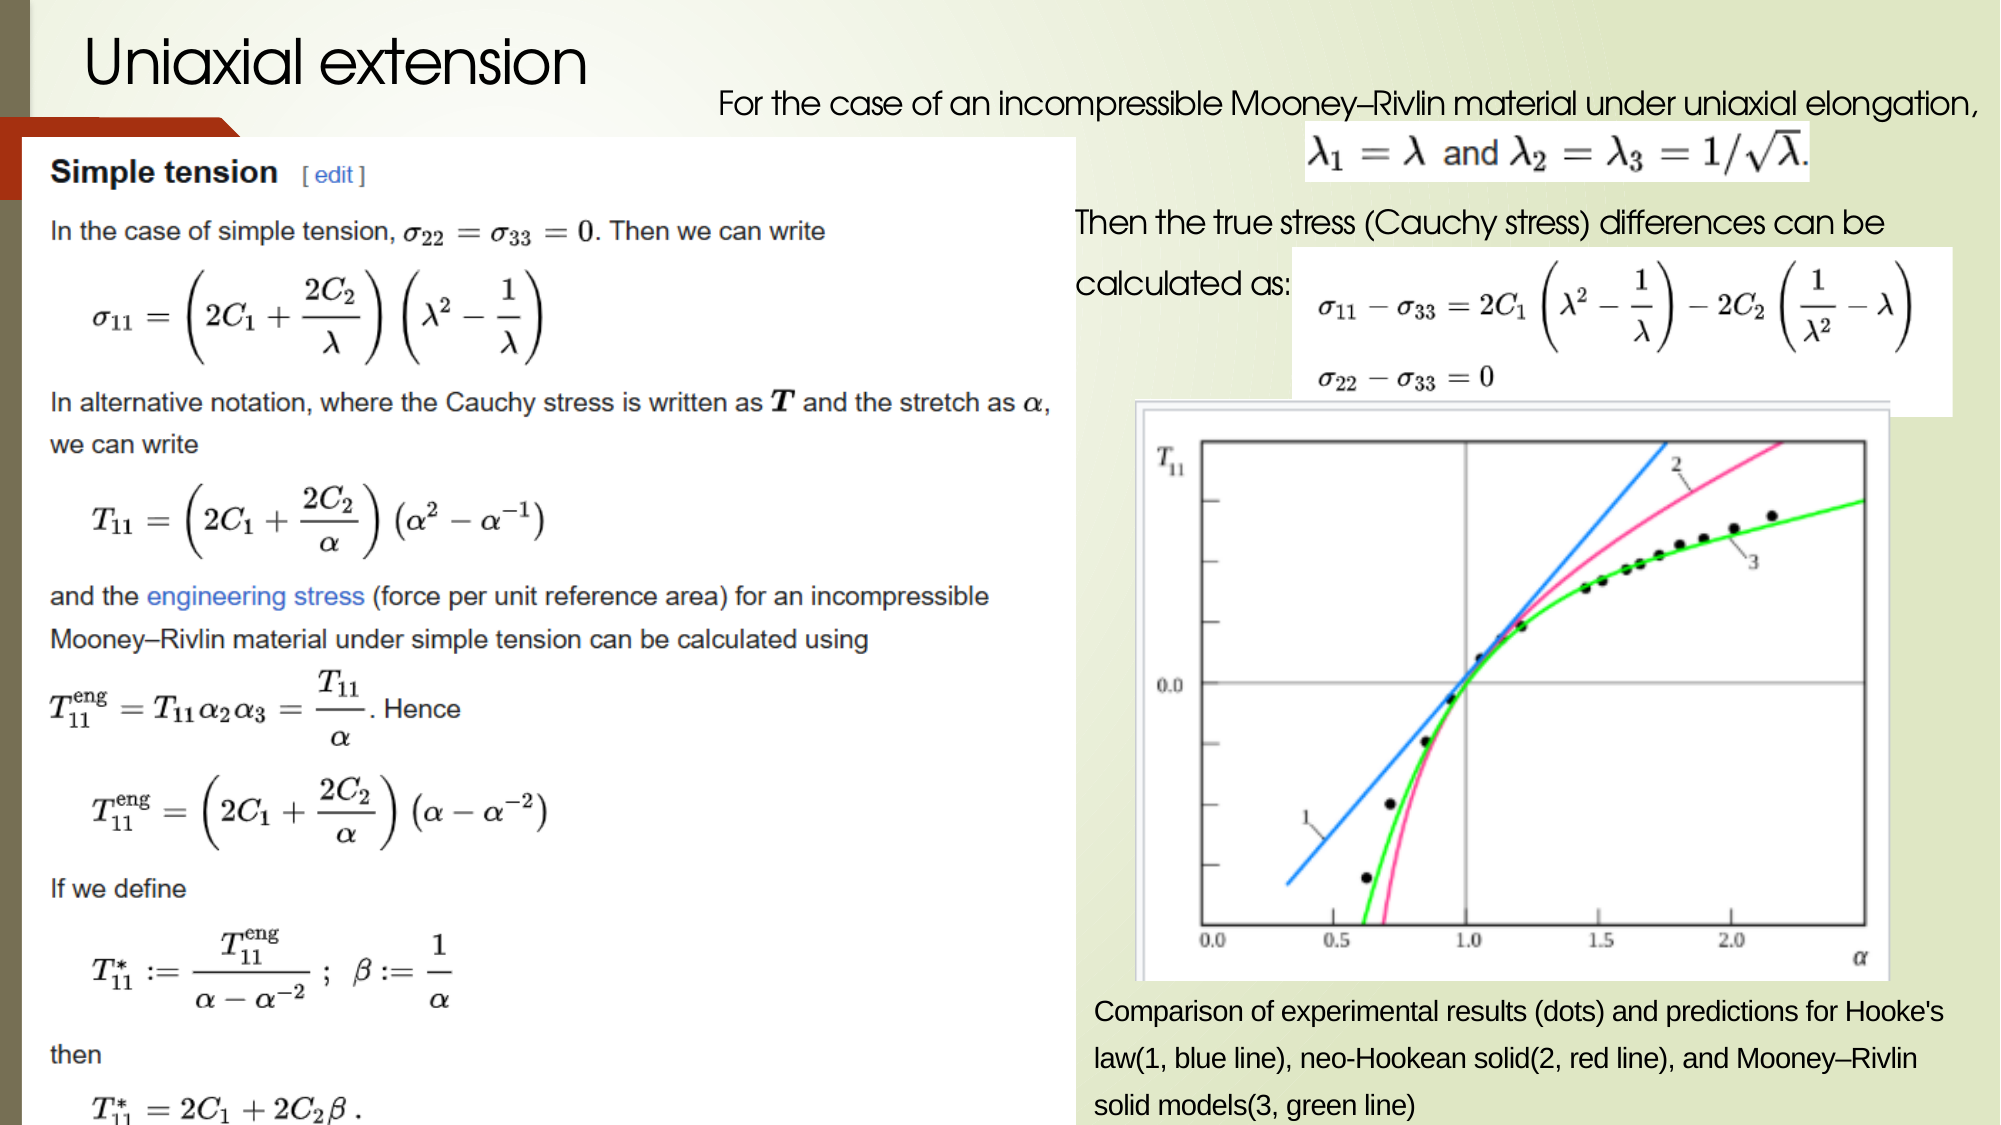

Uniaxial extension
For the case of an incompressible Mooney–Rivlin material under uniaxial elongation,

Then the true stress (Cauchy stress) differences can be calculated as:

Comparison of experimental results (dots) and predictions for Hooke's law(1, blue line), neo-Hookean solid(2, red line), and Mooney–Rivlin solid models(3, green line)